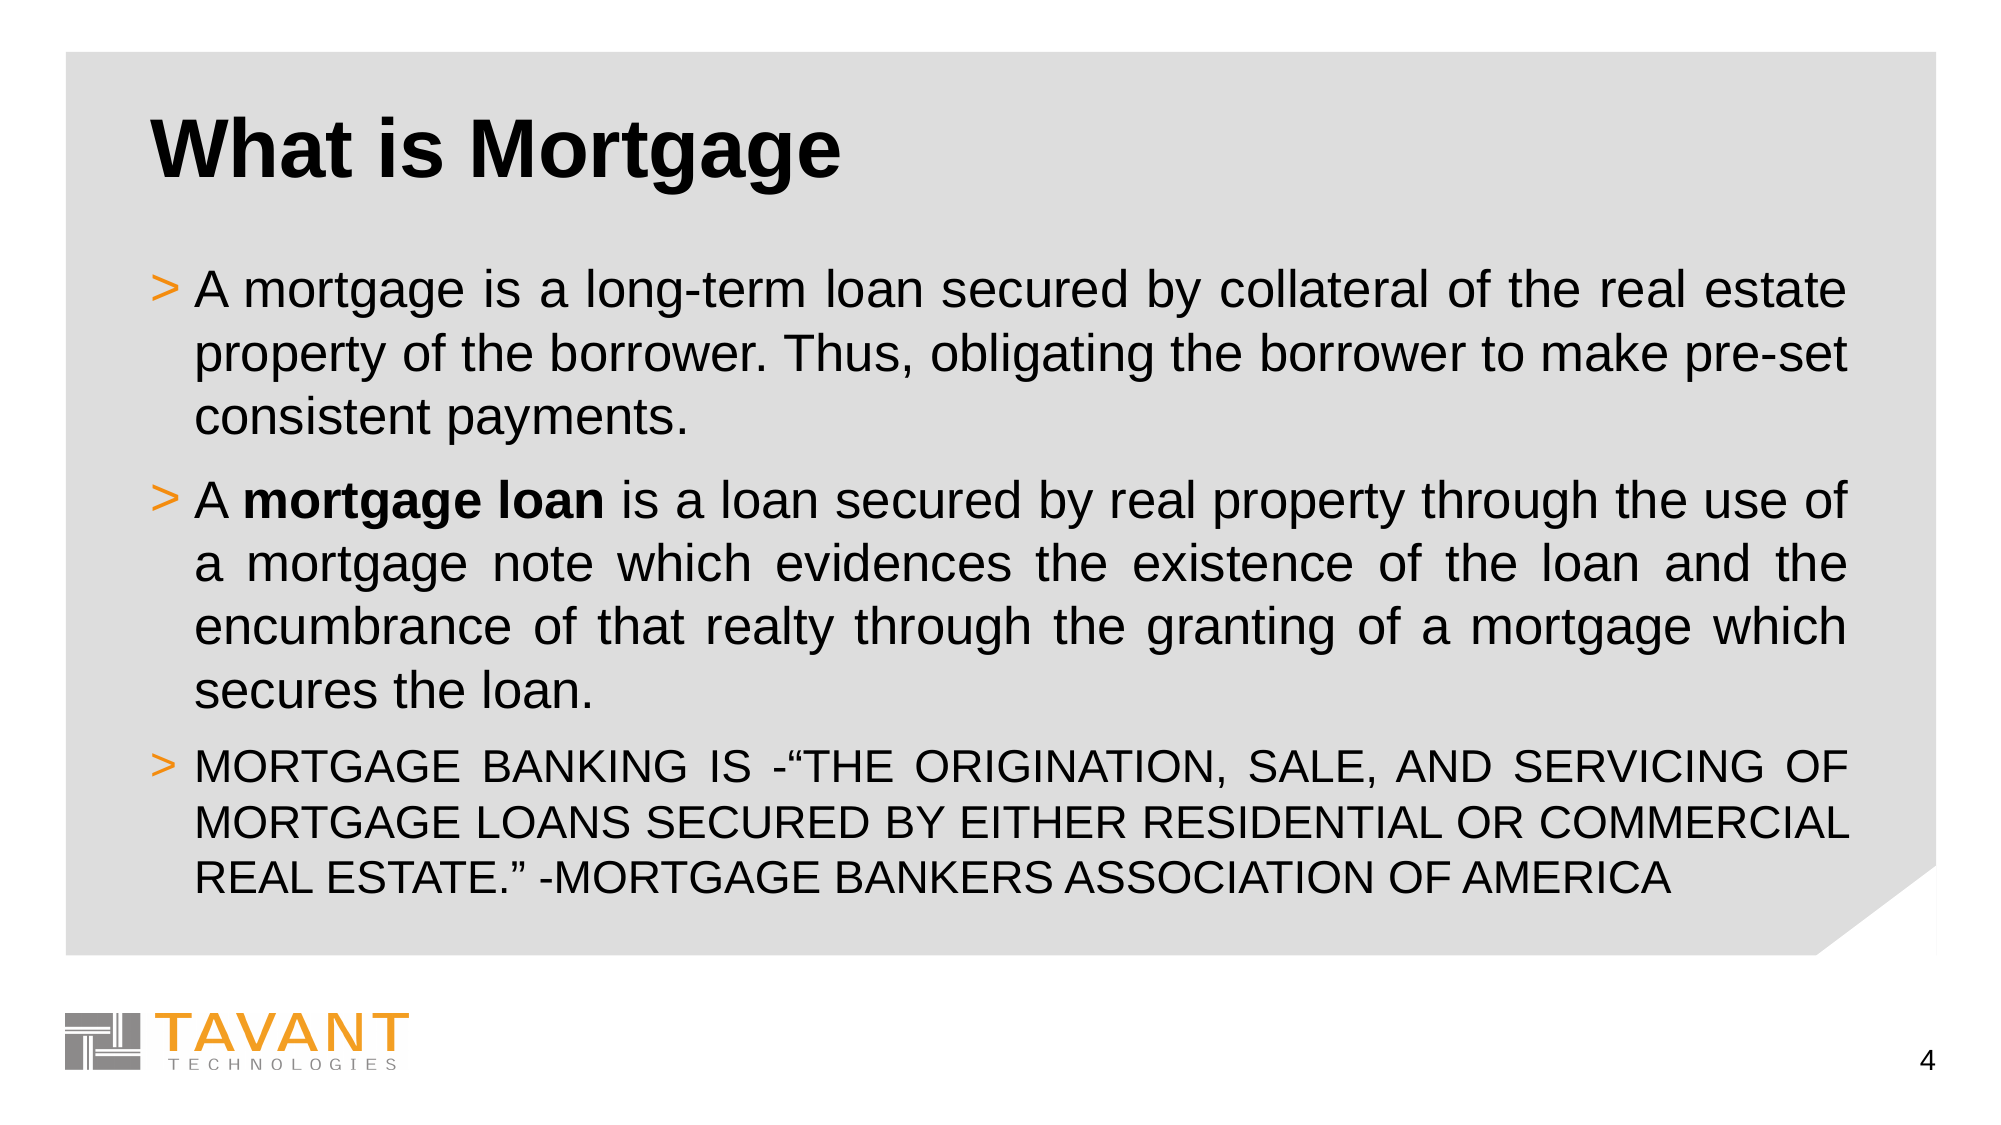

# What is Mortgage
A mortgage is a long-term loan secured by collateral of the real estate property of the borrower. Thus, obligating the borrower to make pre-set consistent payments.
A mortgage loan is a loan secured by real property through the use of a mortgage note which evidences the existence of the loan and the encumbrance of that realty through the granting of a mortgage which secures the loan.
MORTGAGE BANKING IS -“THE ORIGINATION, SALE, AND SERVICING OF MORTGAGE LOANS SECURED BY EITHER RESIDENTIAL OR COMMERCIAL REAL ESTATE.” -MORTGAGE BANKERS ASSOCIATION OF AMERICA
4